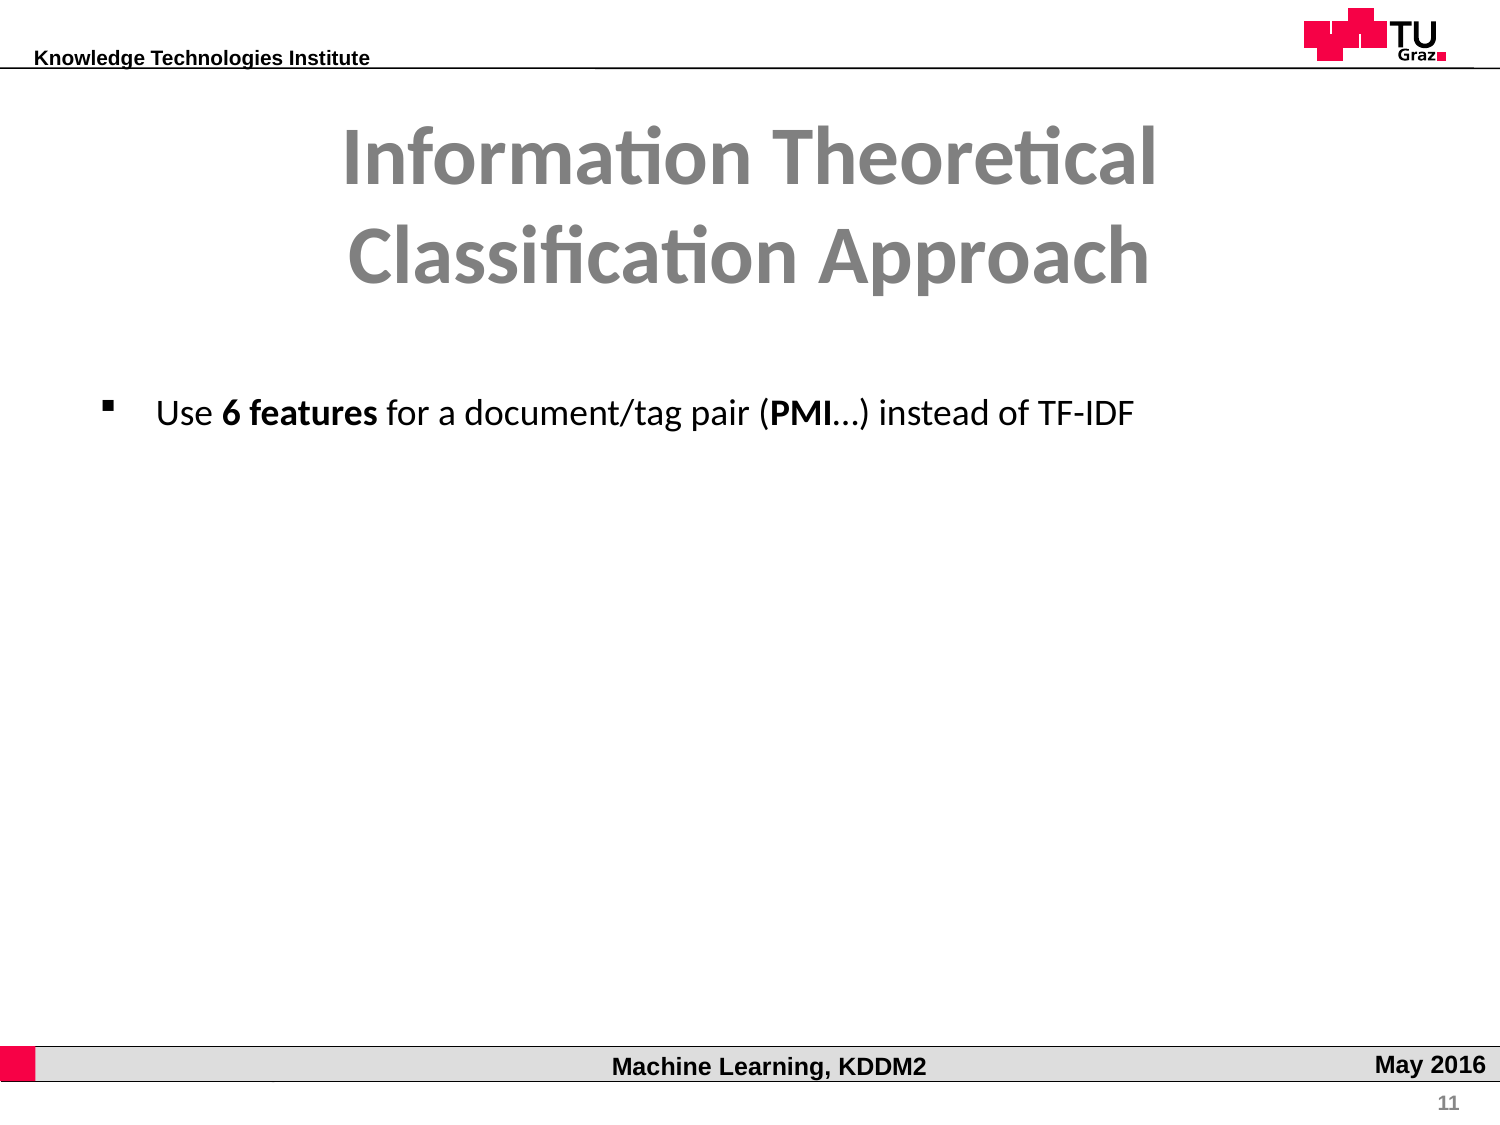

Information Theoretical
Classification Approach
Use 6 features for a document/tag pair (PMI…) instead of TF-IDF